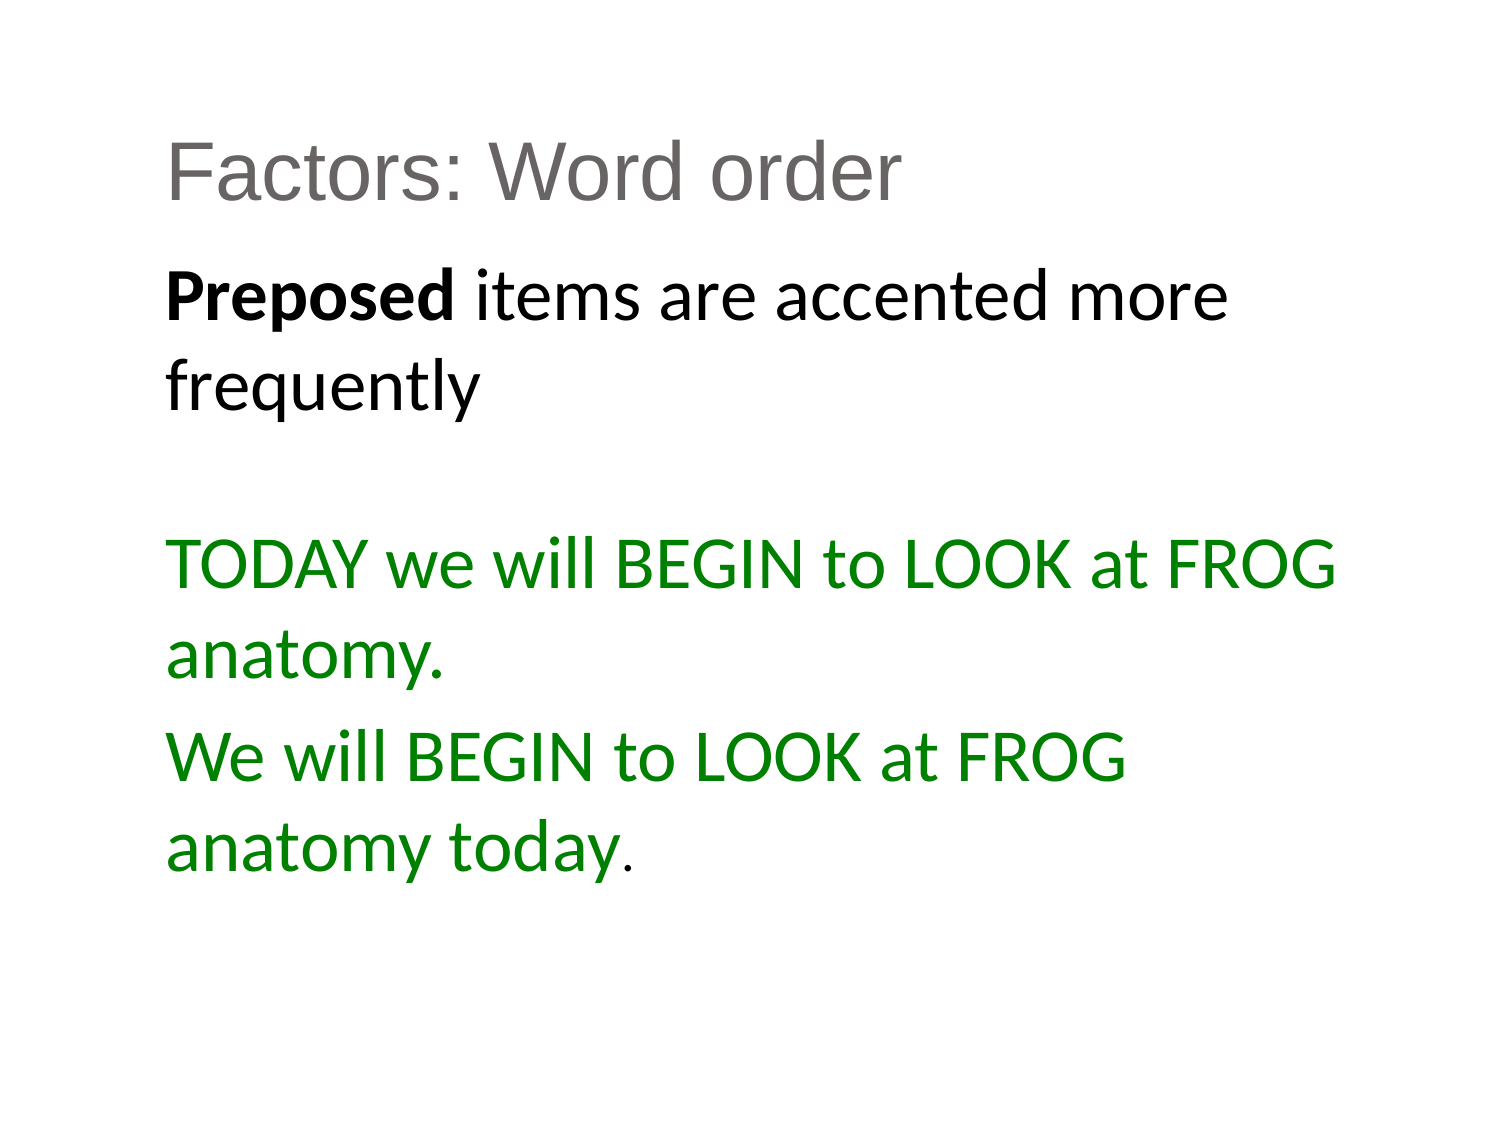

# Factors: Word order
Preposed items are accented more frequently

TODAY we will BEGIN to LOOK at FROG anatomy.
We will BEGIN to LOOK at FROG anatomy today.